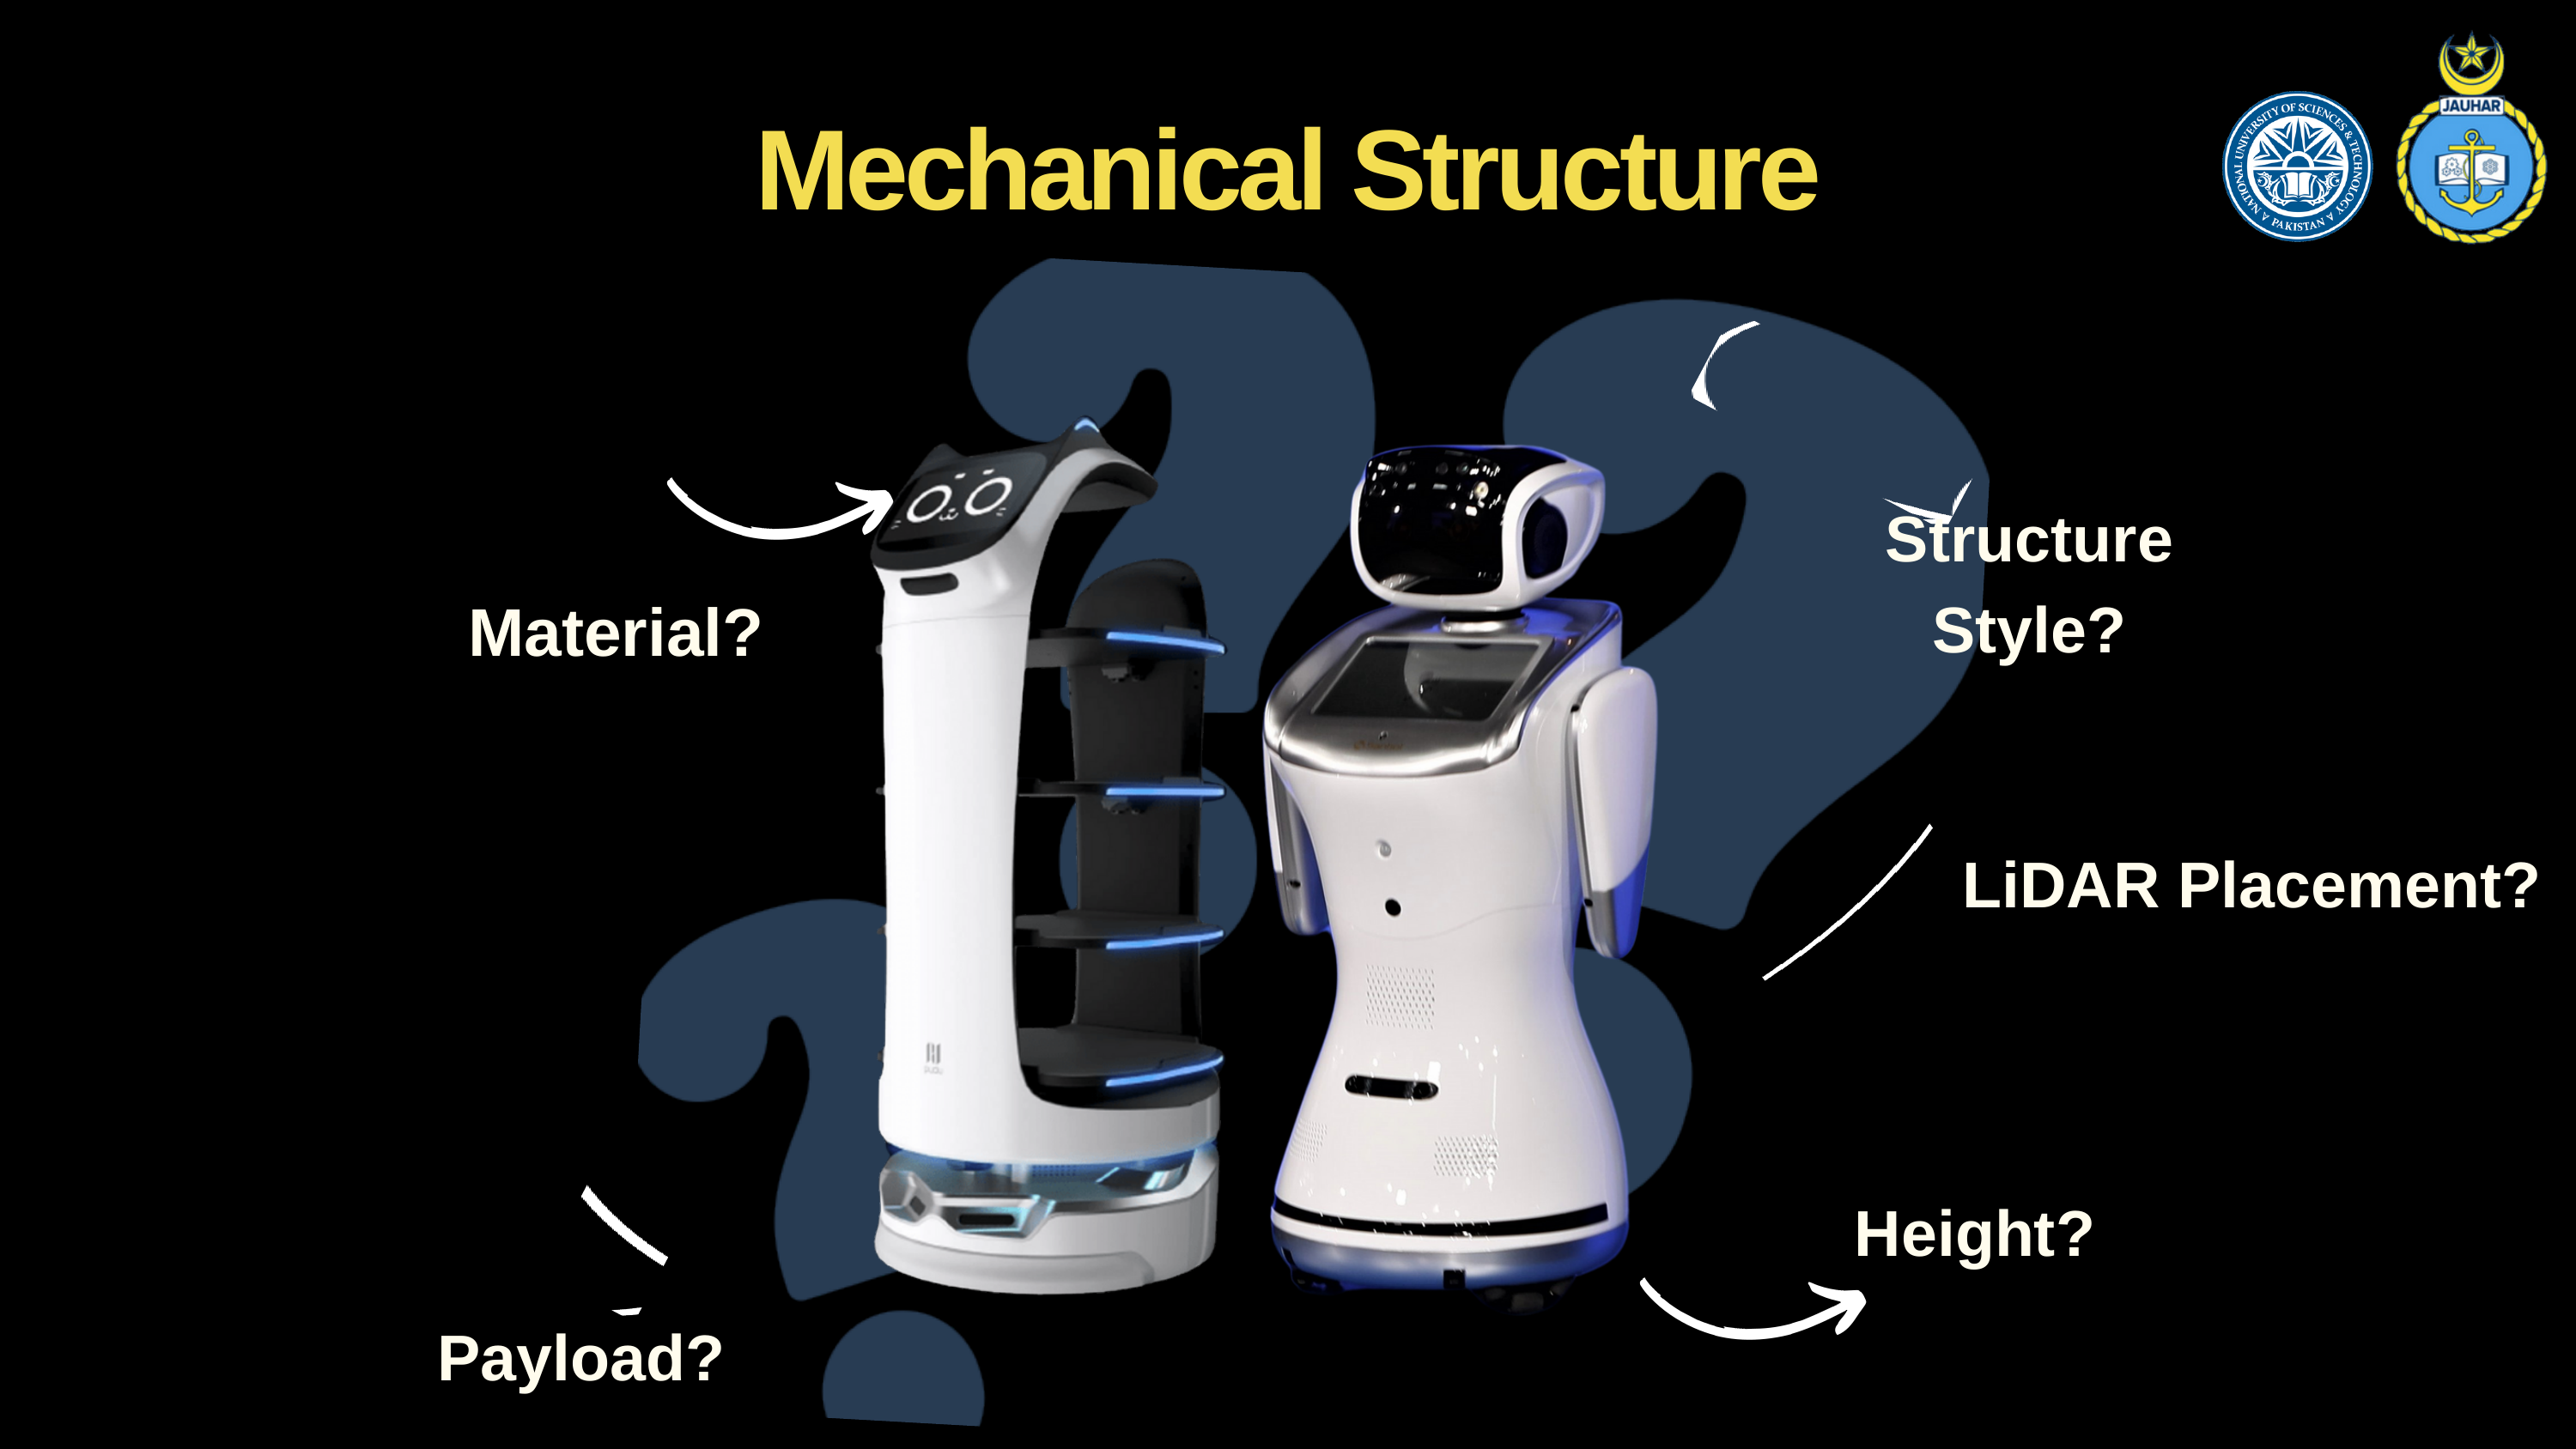

Mechanical Structure

Structure Style?
Material?
LiDAR Placement?
Height?
Payload?